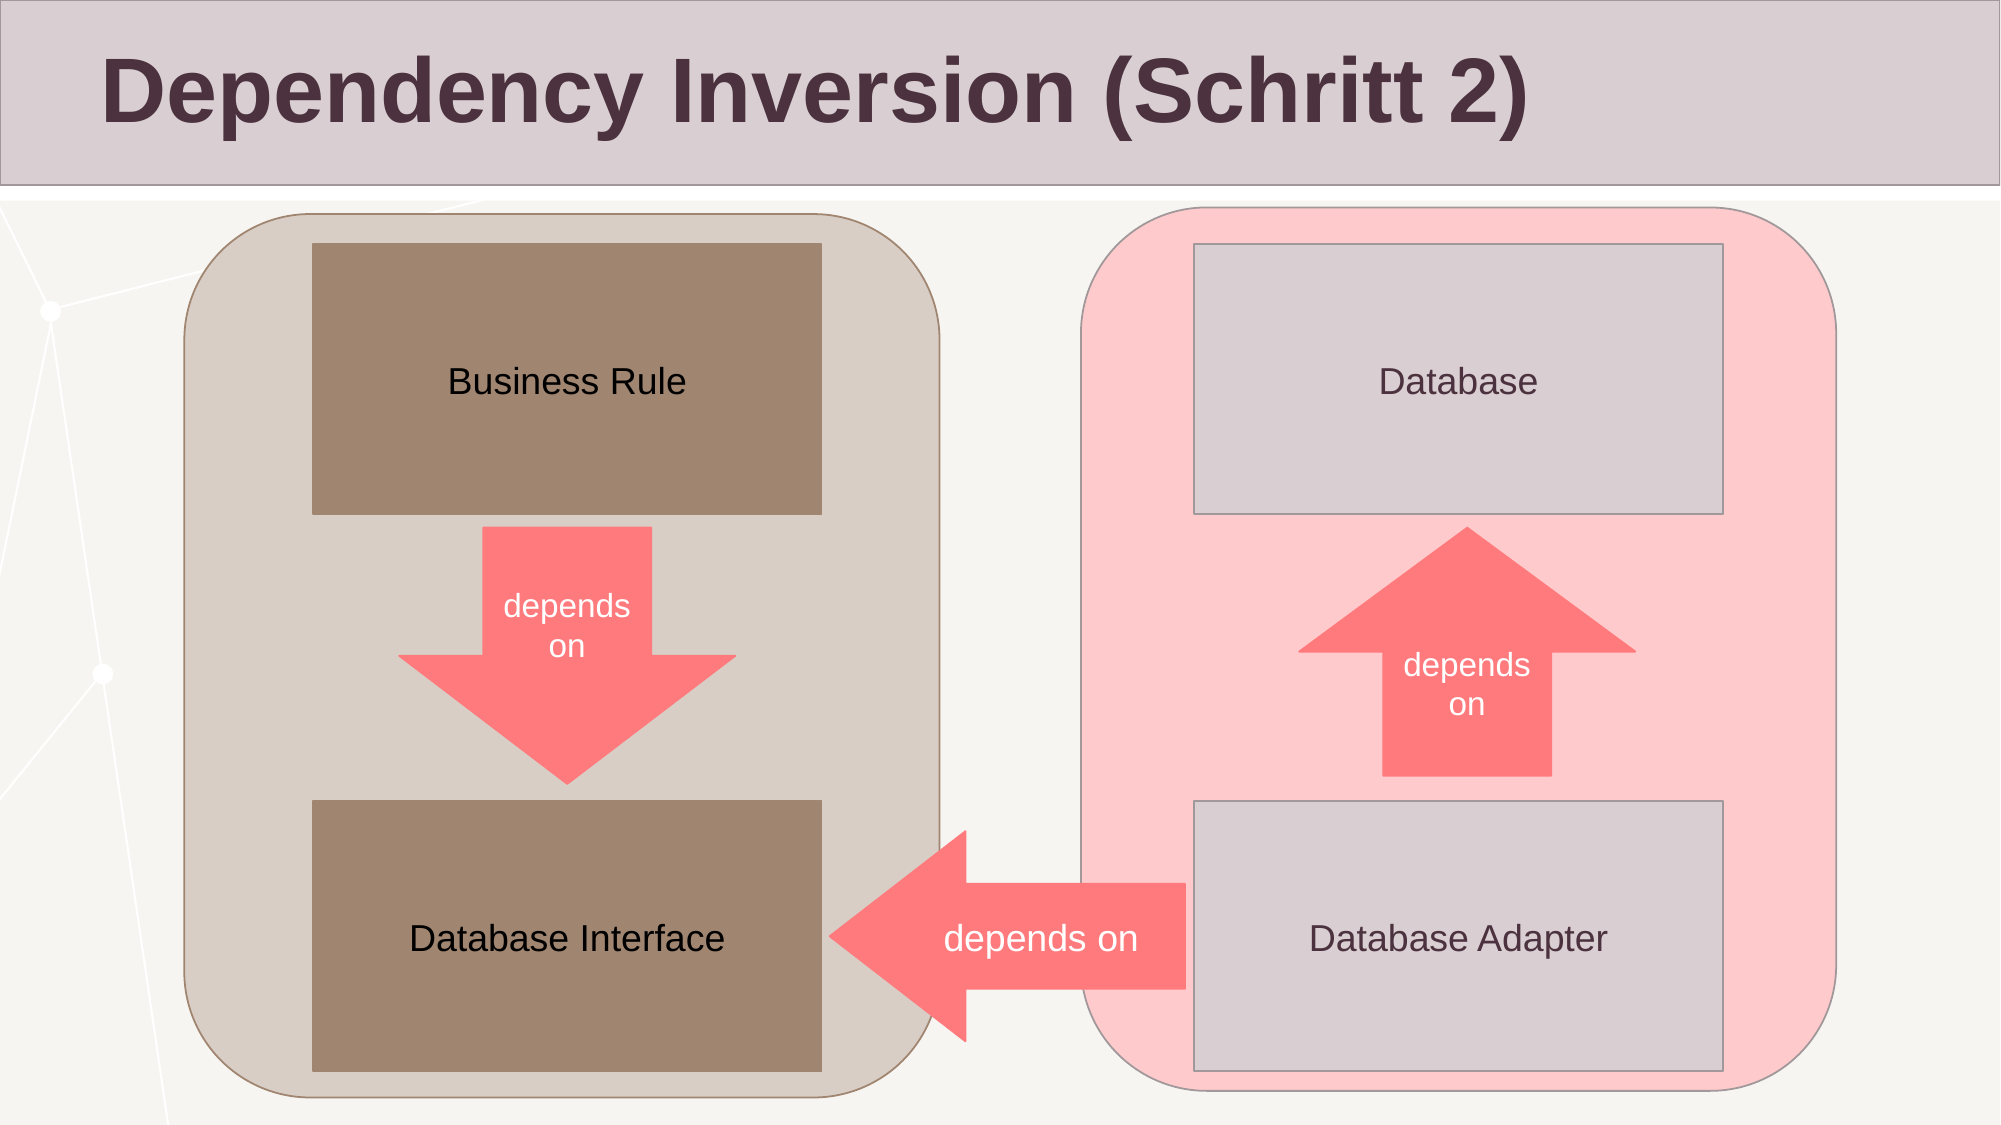

Dependency Inversion (Schritt 2)

Database
Business Rule
depends on
depends on
Database Adapter
Database Interface
depends on